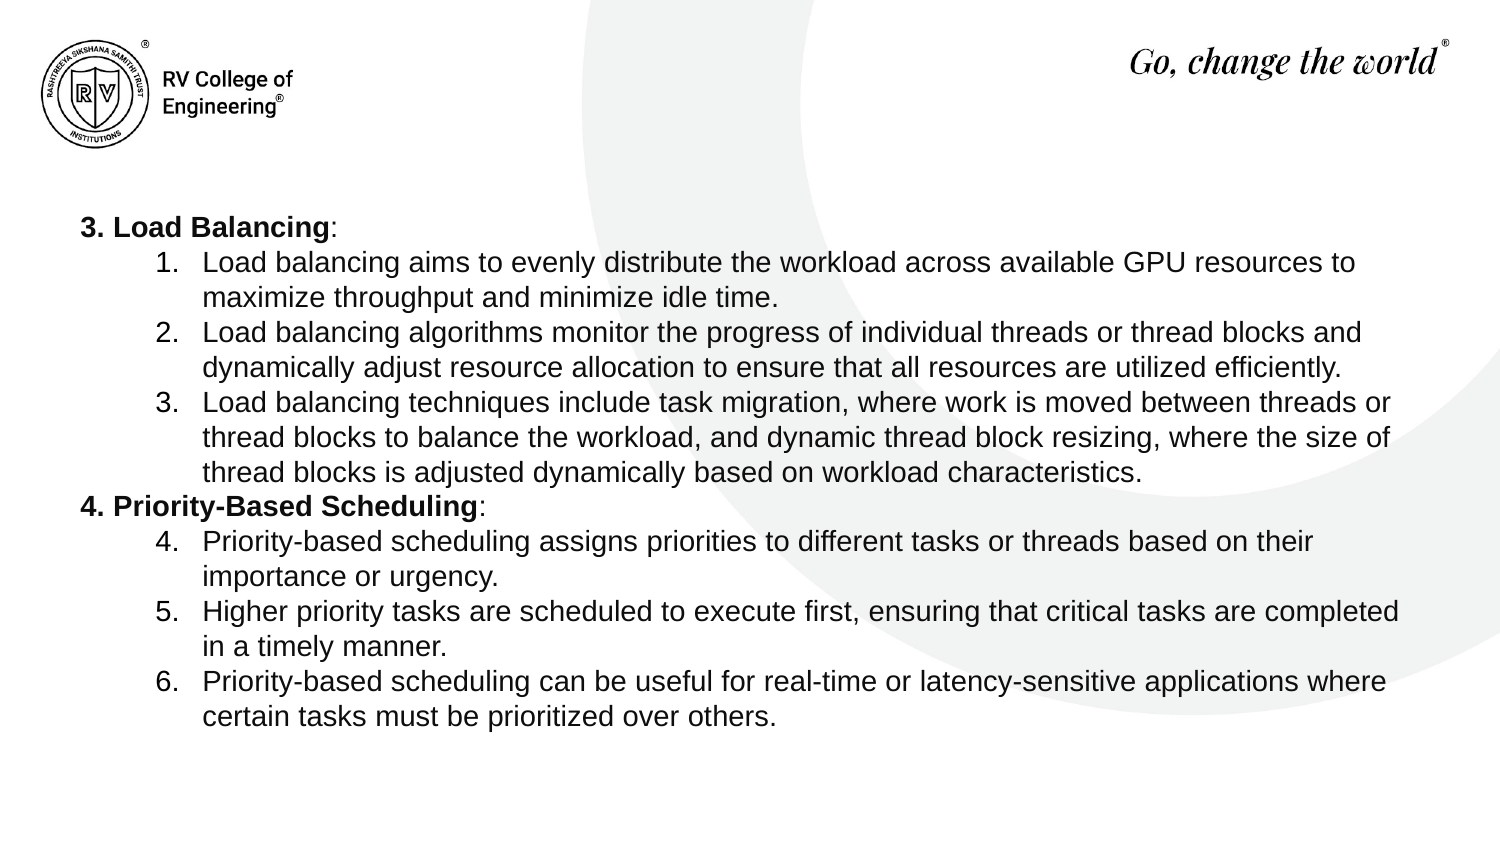

#

3. Load Balancing:
Load balancing aims to evenly distribute the workload across available GPU resources to maximize throughput and minimize idle time.
Load balancing algorithms monitor the progress of individual threads or thread blocks and dynamically adjust resource allocation to ensure that all resources are utilized efficiently.
Load balancing techniques include task migration, where work is moved between threads or thread blocks to balance the workload, and dynamic thread block resizing, where the size of thread blocks is adjusted dynamically based on workload characteristics.
4. Priority-Based Scheduling:
Priority-based scheduling assigns priorities to different tasks or threads based on their importance or urgency.
Higher priority tasks are scheduled to execute first, ensuring that critical tasks are completed in a timely manner.
Priority-based scheduling can be useful for real-time or latency-sensitive applications where certain tasks must be prioritized over others.